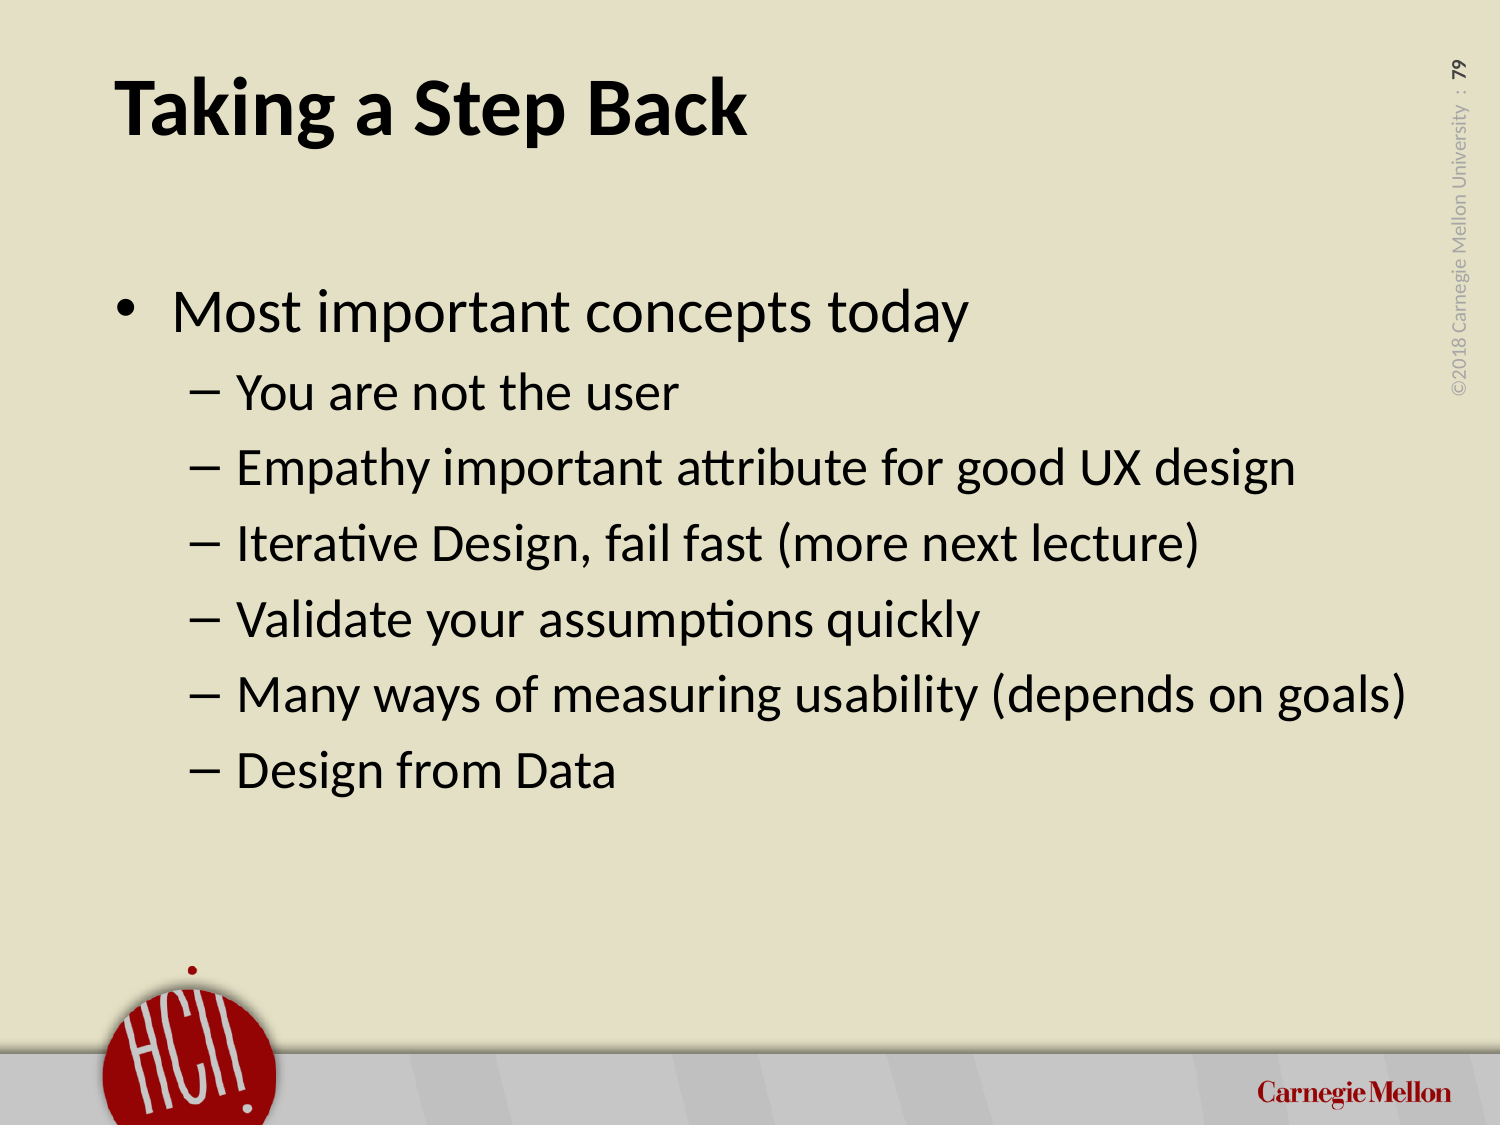

# Taking a Step Back
Most important concepts today
You are not the user
Empathy important attribute for good UX design
Iterative Design, fail fast (more next lecture)
Validate your assumptions quickly
Many ways of measuring usability (depends on goals)
Design from Data